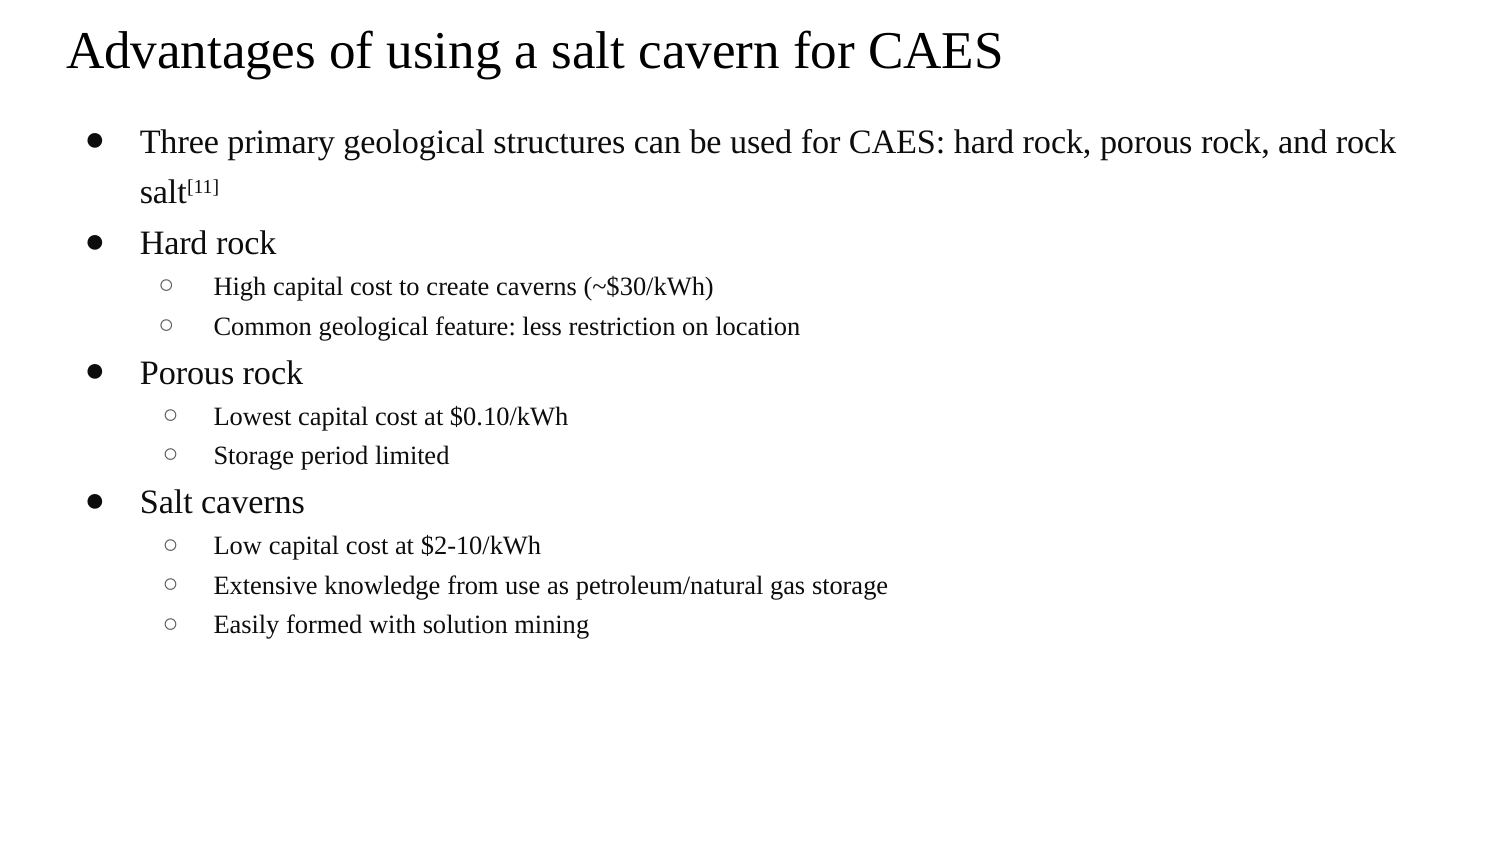

# Advantages of using a salt cavern for CAES
Three primary geological structures can be used for CAES: hard rock, porous rock, and rock salt[11]
Hard rock
High capital cost to create caverns (~$30/kWh)
Common geological feature: less restriction on location
Porous rock
Lowest capital cost at $0.10/kWh
Storage period limited
Salt caverns
Low capital cost at $2-10/kWh
Extensive knowledge from use as petroleum/natural gas storage
Easily formed with solution mining